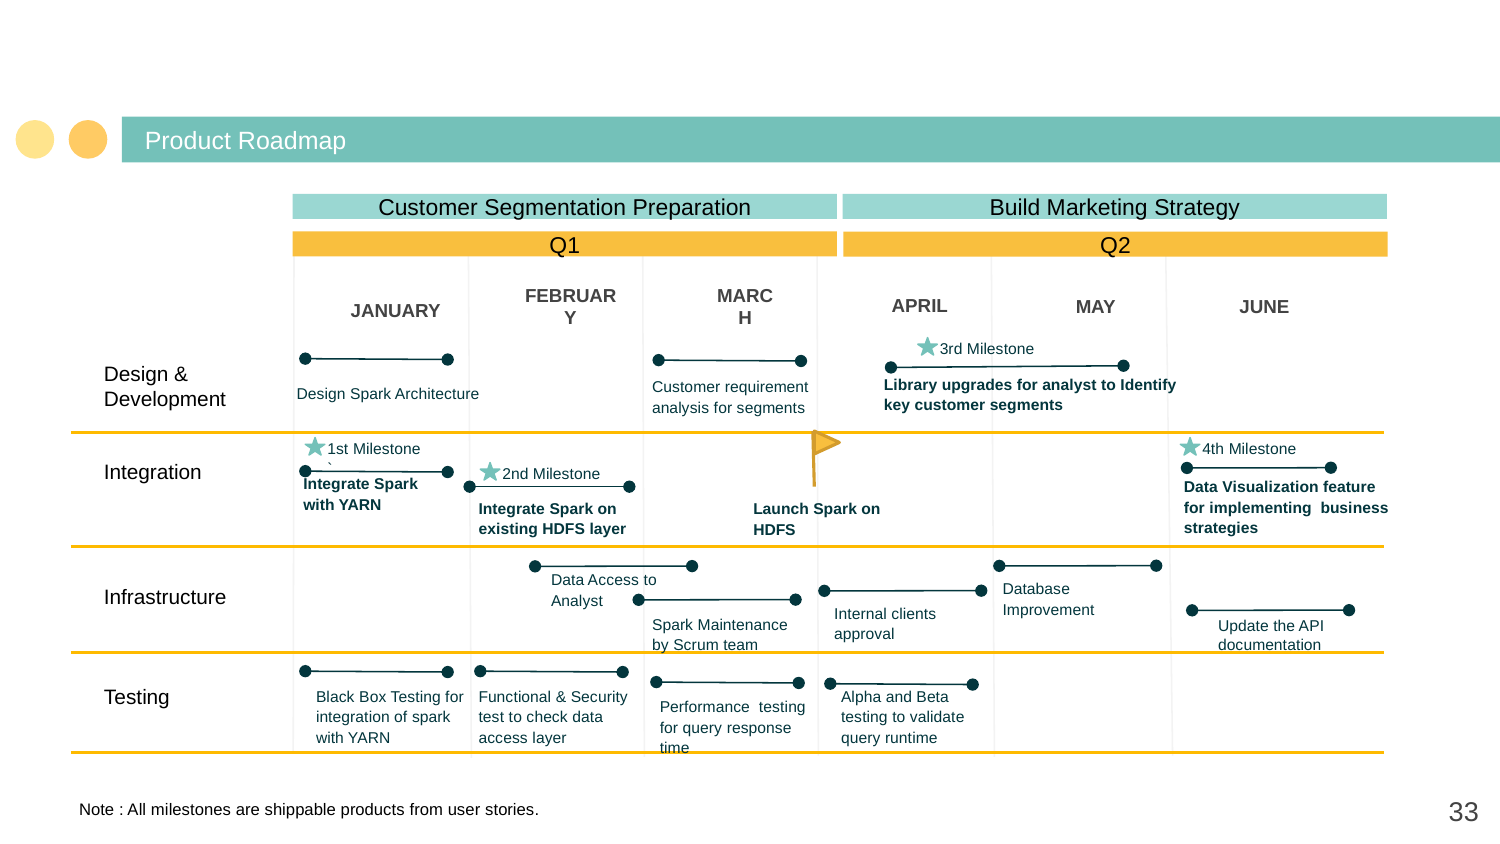

# Product Roadmap
Customer Segmentation Preparation
Build Marketing Strategy
Q1
Q2
APRIL
FEBRUARY
MARCH
MAY
JUNE
JANUARY
Design & Development
Library upgrades for analyst to Identify key customer segments
Integration
Data Visualization feature for implementing  business strategies
Integrate Spark on
existing HDFS layer
Infrastructure
Database Improvement

3rd Milestone

Design Spark Architecture
Customer requirement analysis for segments

1st Milestone
`
4th Milestone

2nd Milestone

Integrate Spark with YARN
Launch Spark on HDFS
Data Access to Analyst
Internal clients approval
Update the API documentation
Spark Maintenance by Scrum team
Testing
Black Box Testing for integration of spark with YARN
Functional & Security test to check data access layer
Alpha and Beta testing to validate query runtime
Performance  testing for query response time

33
Note : All milestones are shippable products from user stories.